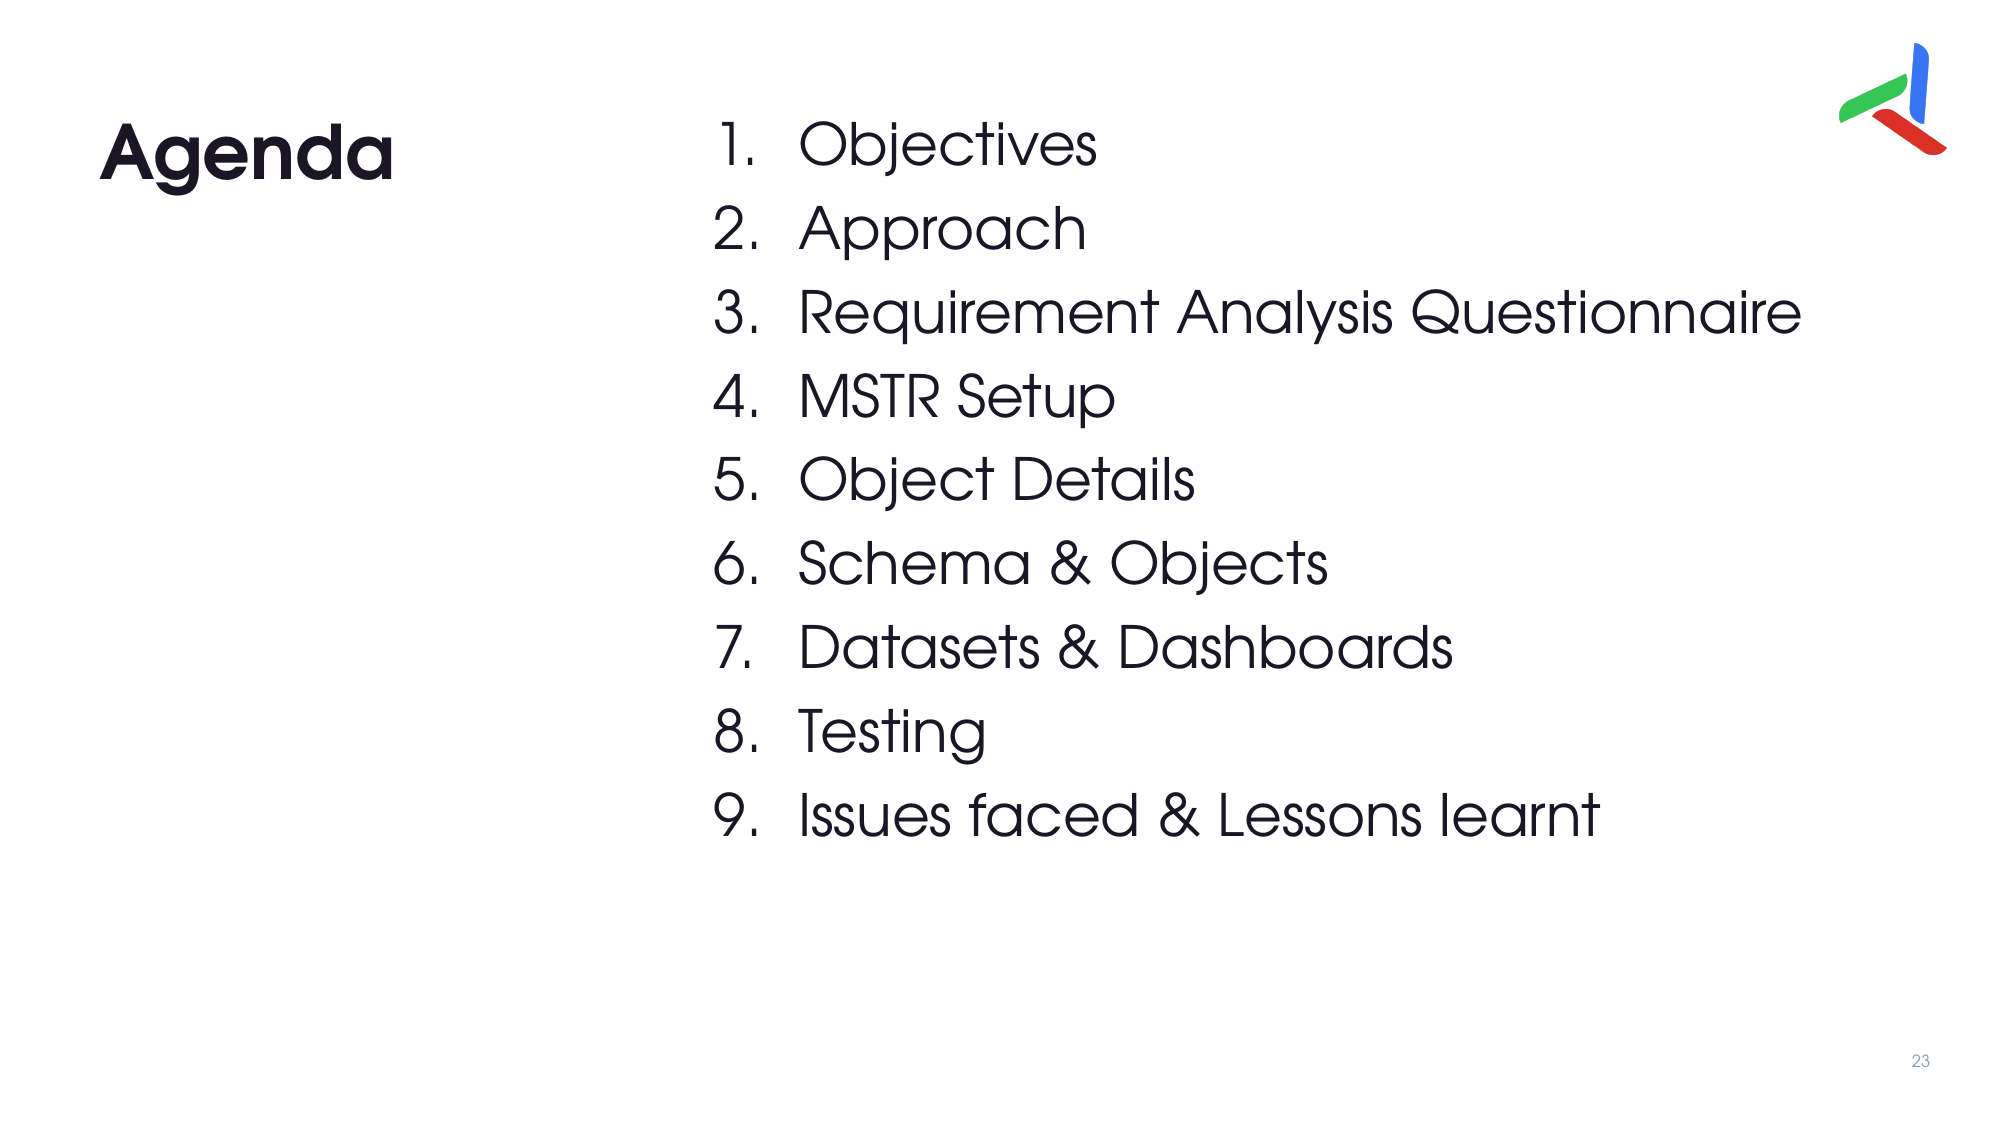

# Agenda
Objectives
Approach
Requirement Analysis Questionnaire
MSTR Setup
Object Details
Schema & Objects
Datasets & Dashboards
Testing
Issues faced & Lessons learnt